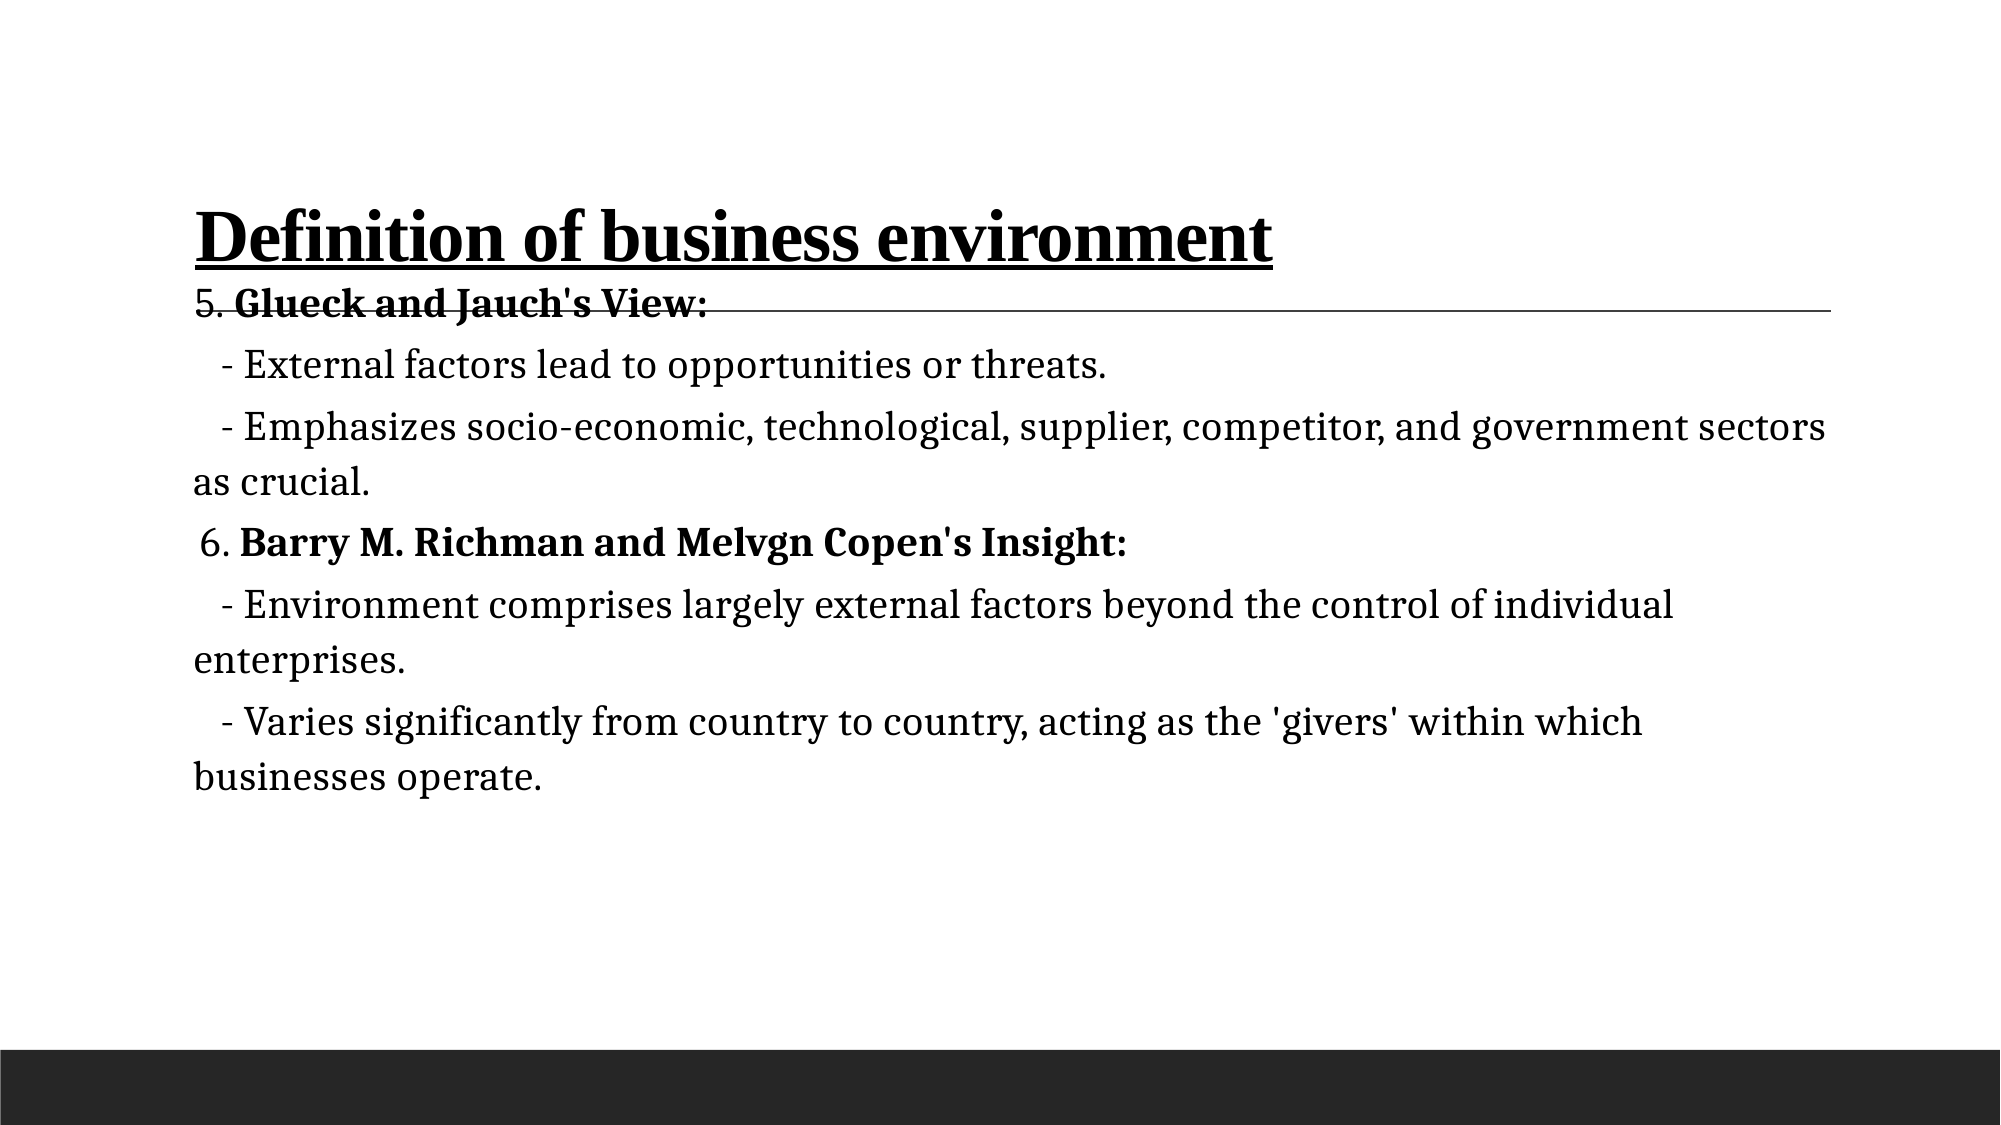

# Definition of business environment

5. Glueck and Jauch's View:
   - External factors lead to opportunities or threats.
   - Emphasizes socio-economic, technological, supplier, competitor, and government sectors as crucial.
  6. Barry M. Richman and Melvgn Copen's Insight:
   - Environment comprises largely external factors beyond the control of individual enterprises.
   - Varies significantly from country to country, acting as the 'givers' within which businesses operate.